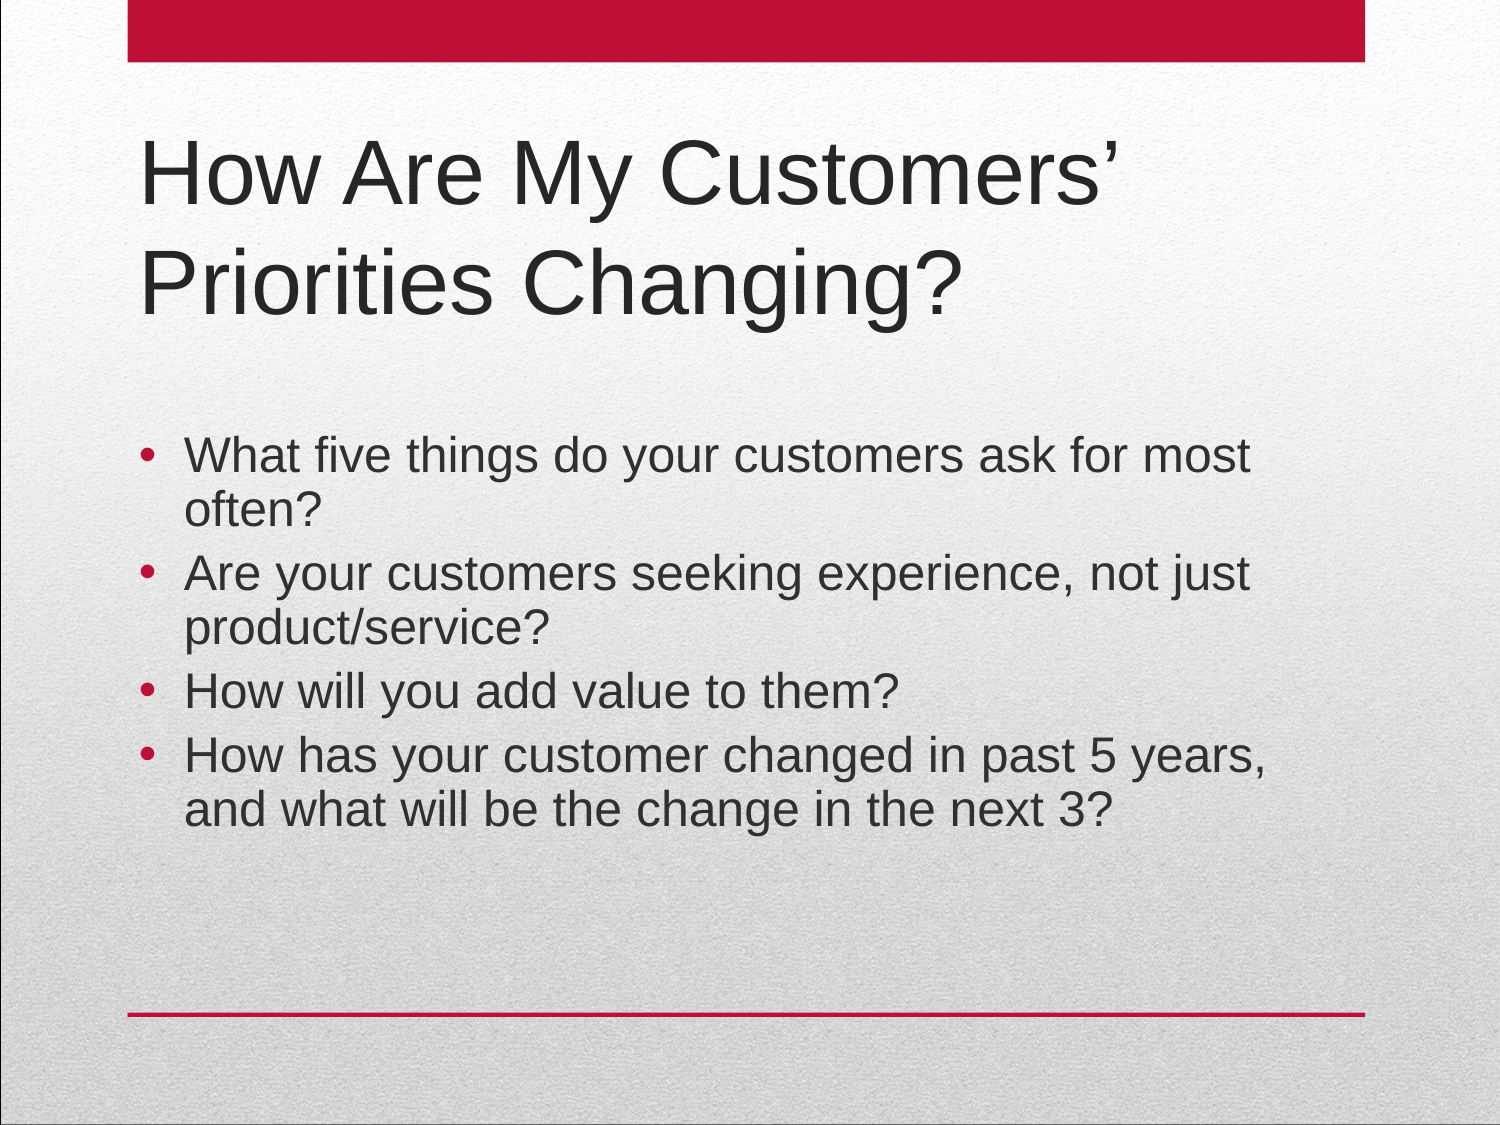

# How Are My Customers’ Priorities Changing?
What five things do your customers ask for most often?
Are your customers seeking experience, not just product/service?
How will you add value to them?
How has your customer changed in past 5 years, and what will be the change in the next 3?